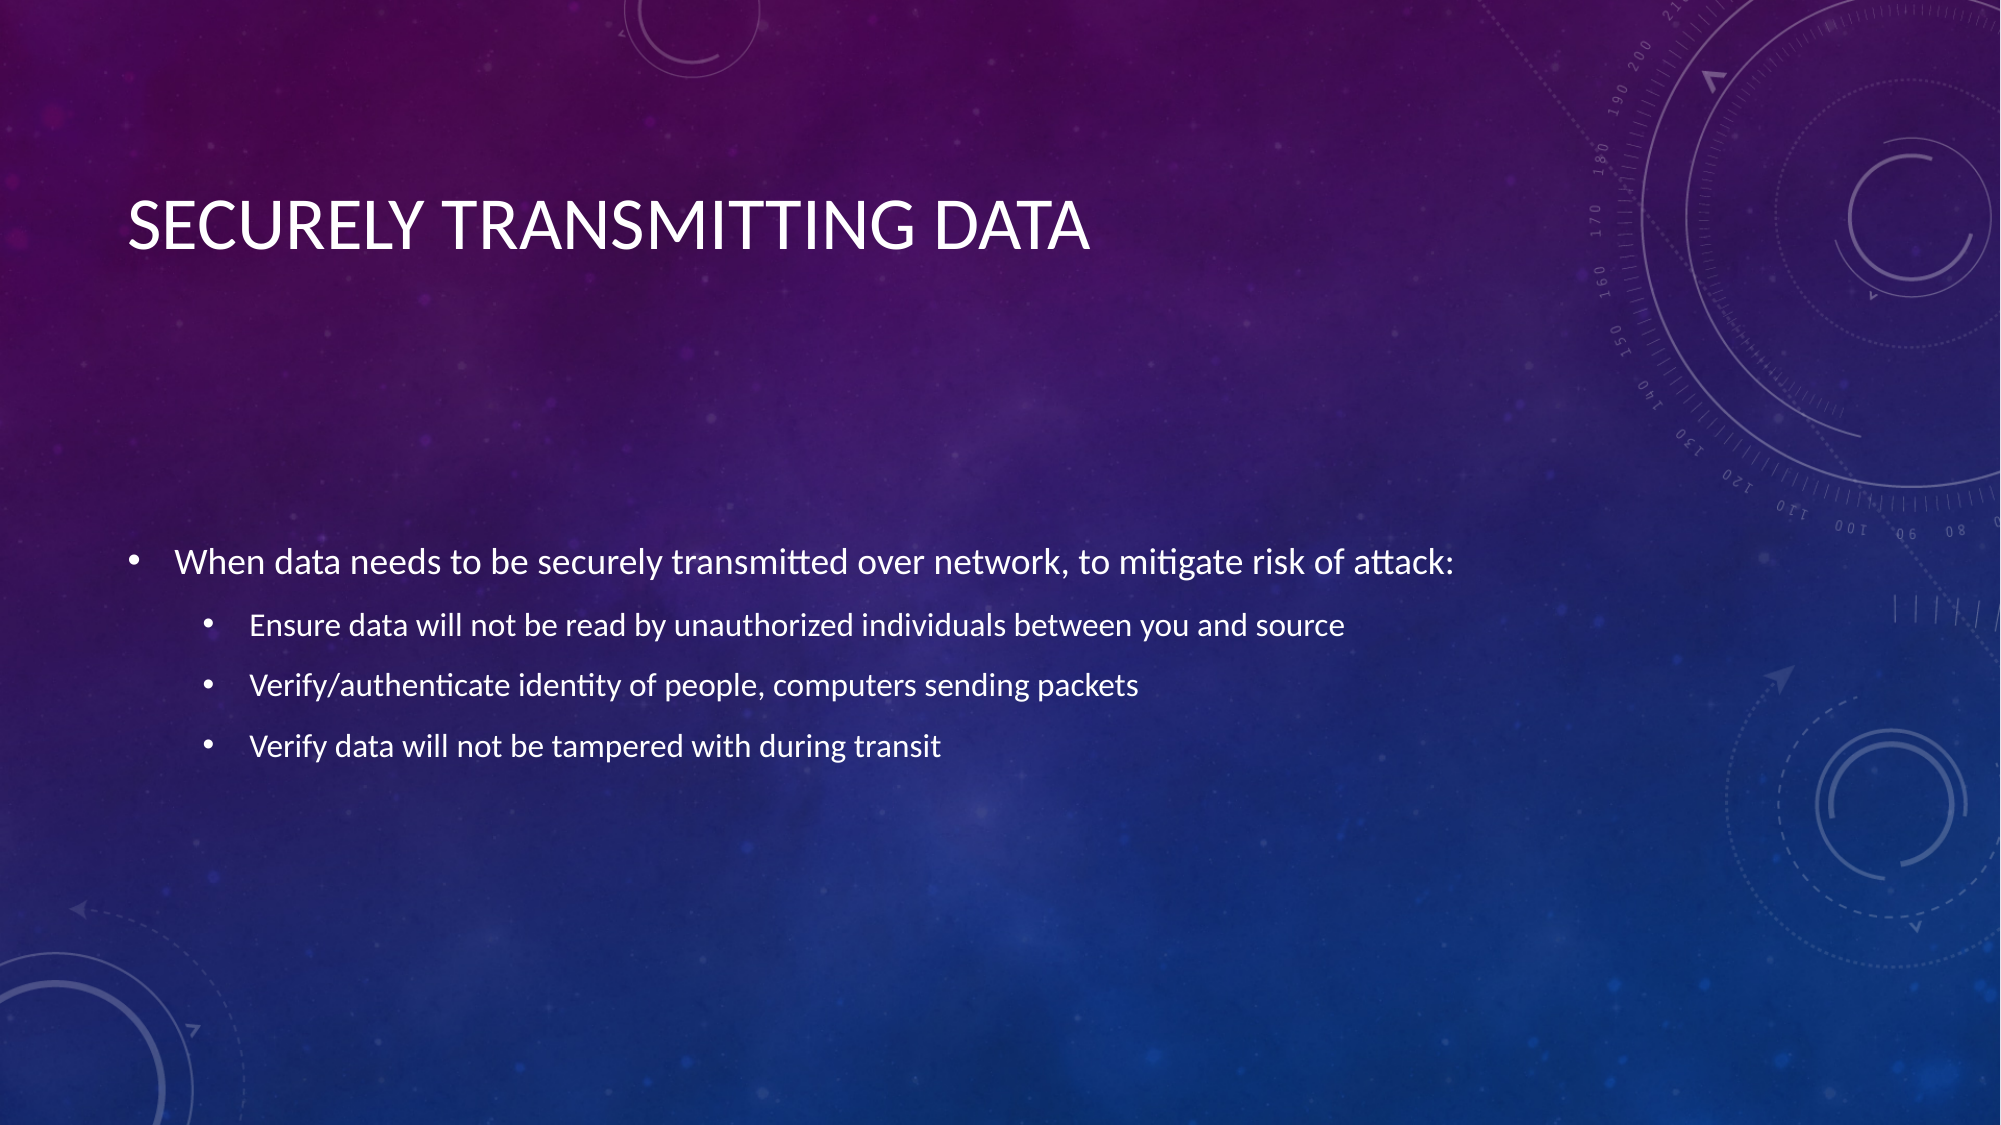

# Securely Transmitting Data
When data needs to be securely transmitted over network, to mitigate risk of attack:
Ensure data will not be read by unauthorized individuals between you and source
Verify/authenticate identity of people, computers sending packets
Verify data will not be tampered with during transit